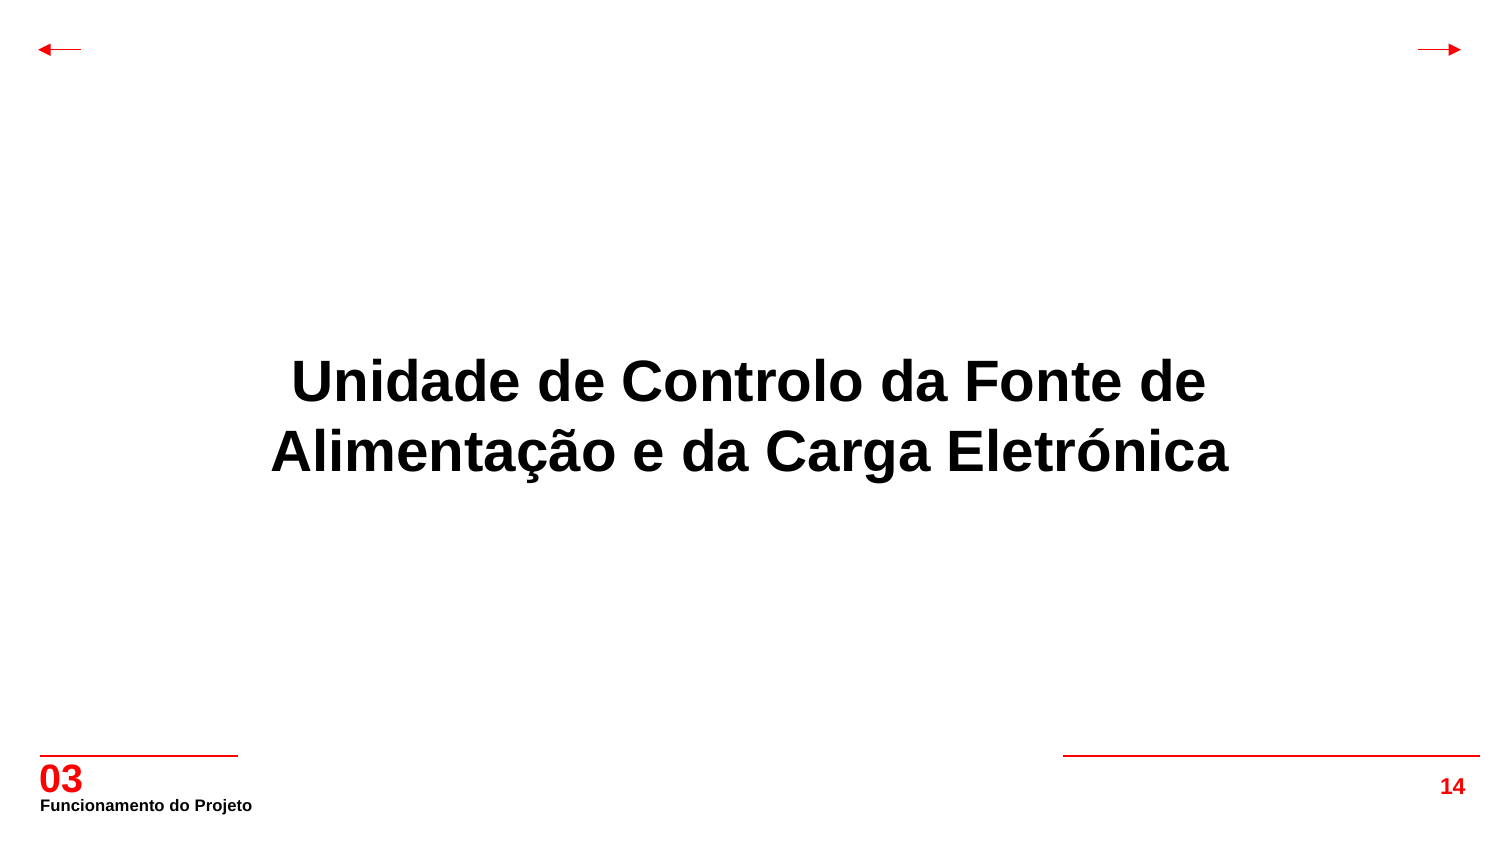

Unidade de Controlo da Fonte de Alimentação e da Carga Eletrónica
03
# Funcionamento do Projeto